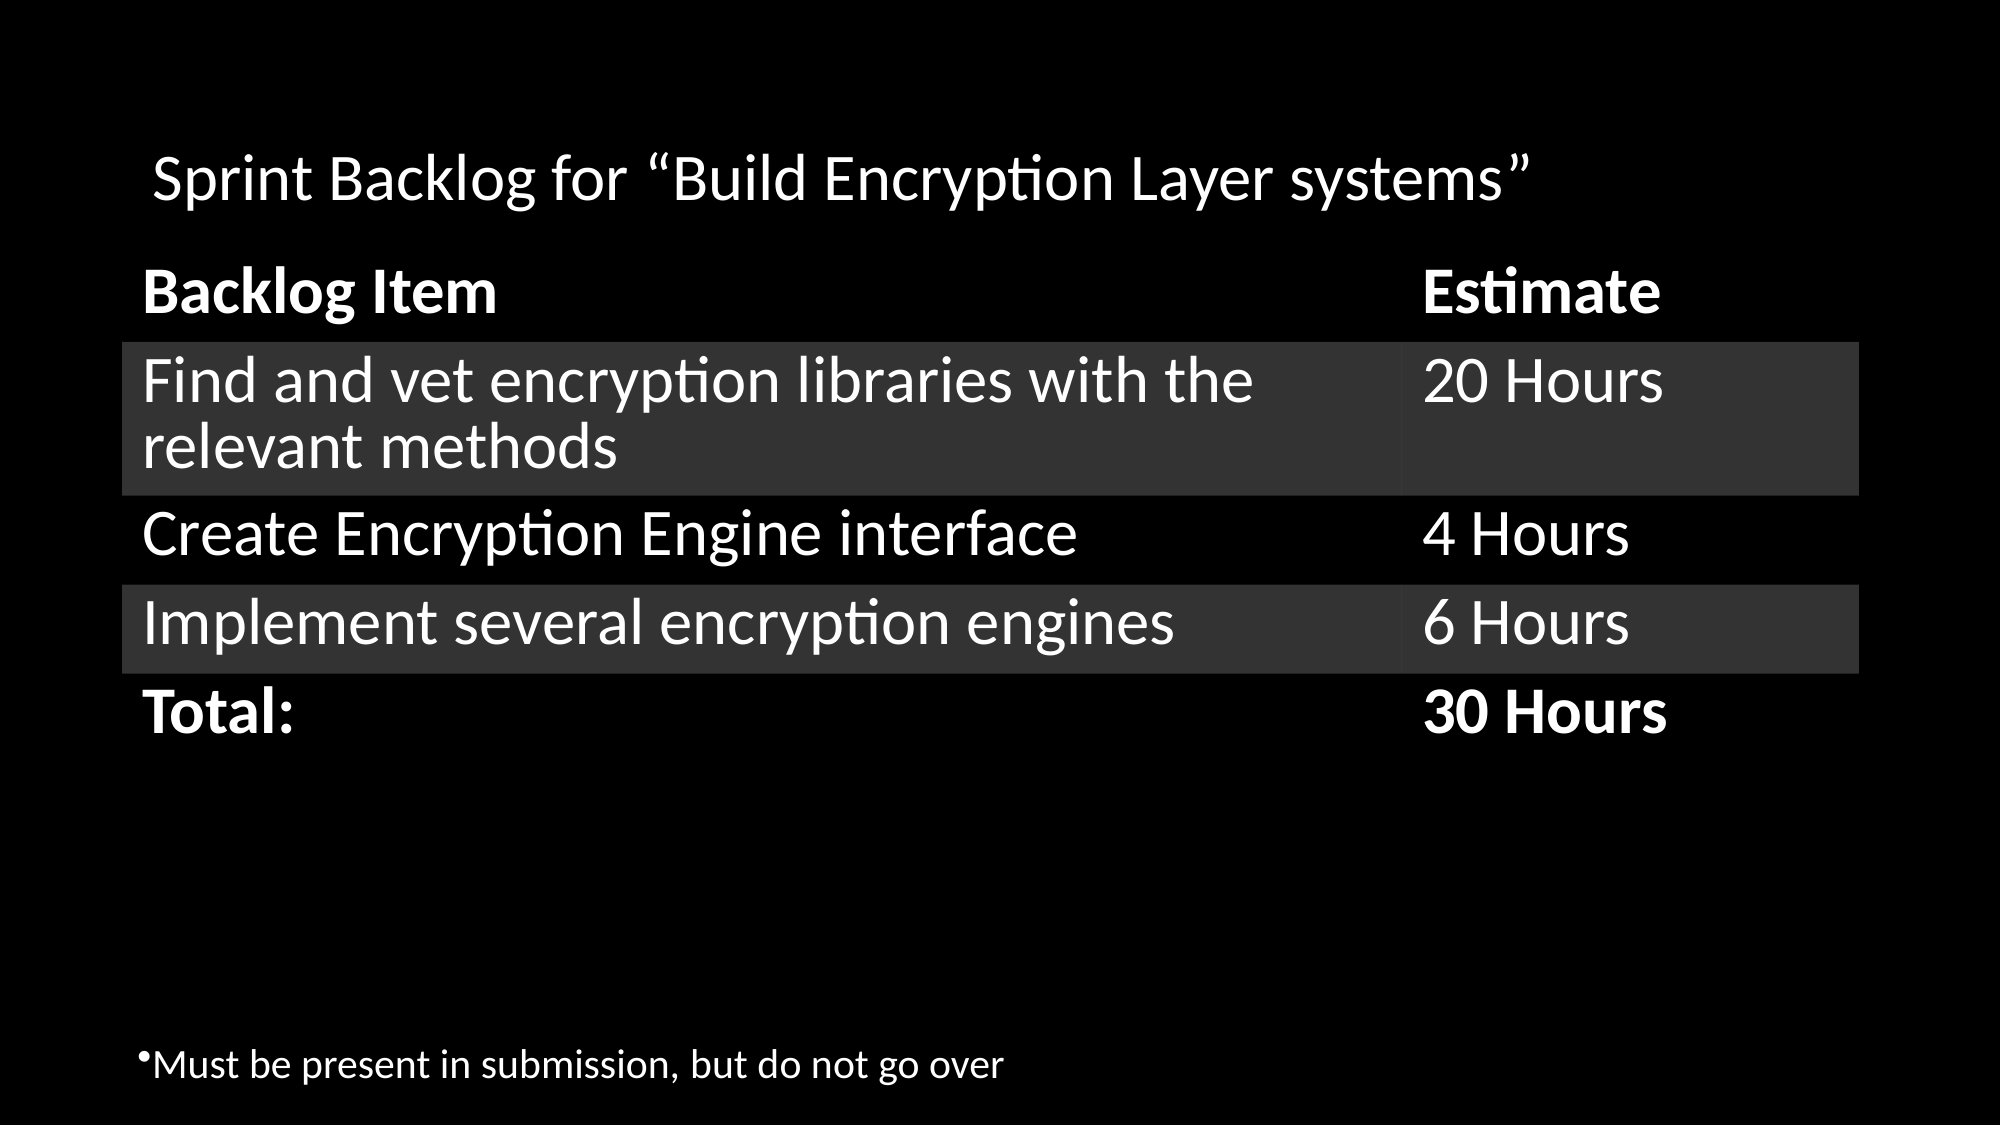

# Sprint Backlog for “Build Encryption Layer systems”
| Backlog Item | Estimate |
| --- | --- |
| Find and vet encryption libraries with the relevant methods | 20 Hours |
| Create Encryption Engine interface | 4 Hours |
| Implement several encryption engines | 6 Hours |
| Total: | 30 Hours |
Must be present in submission, but do not go over​